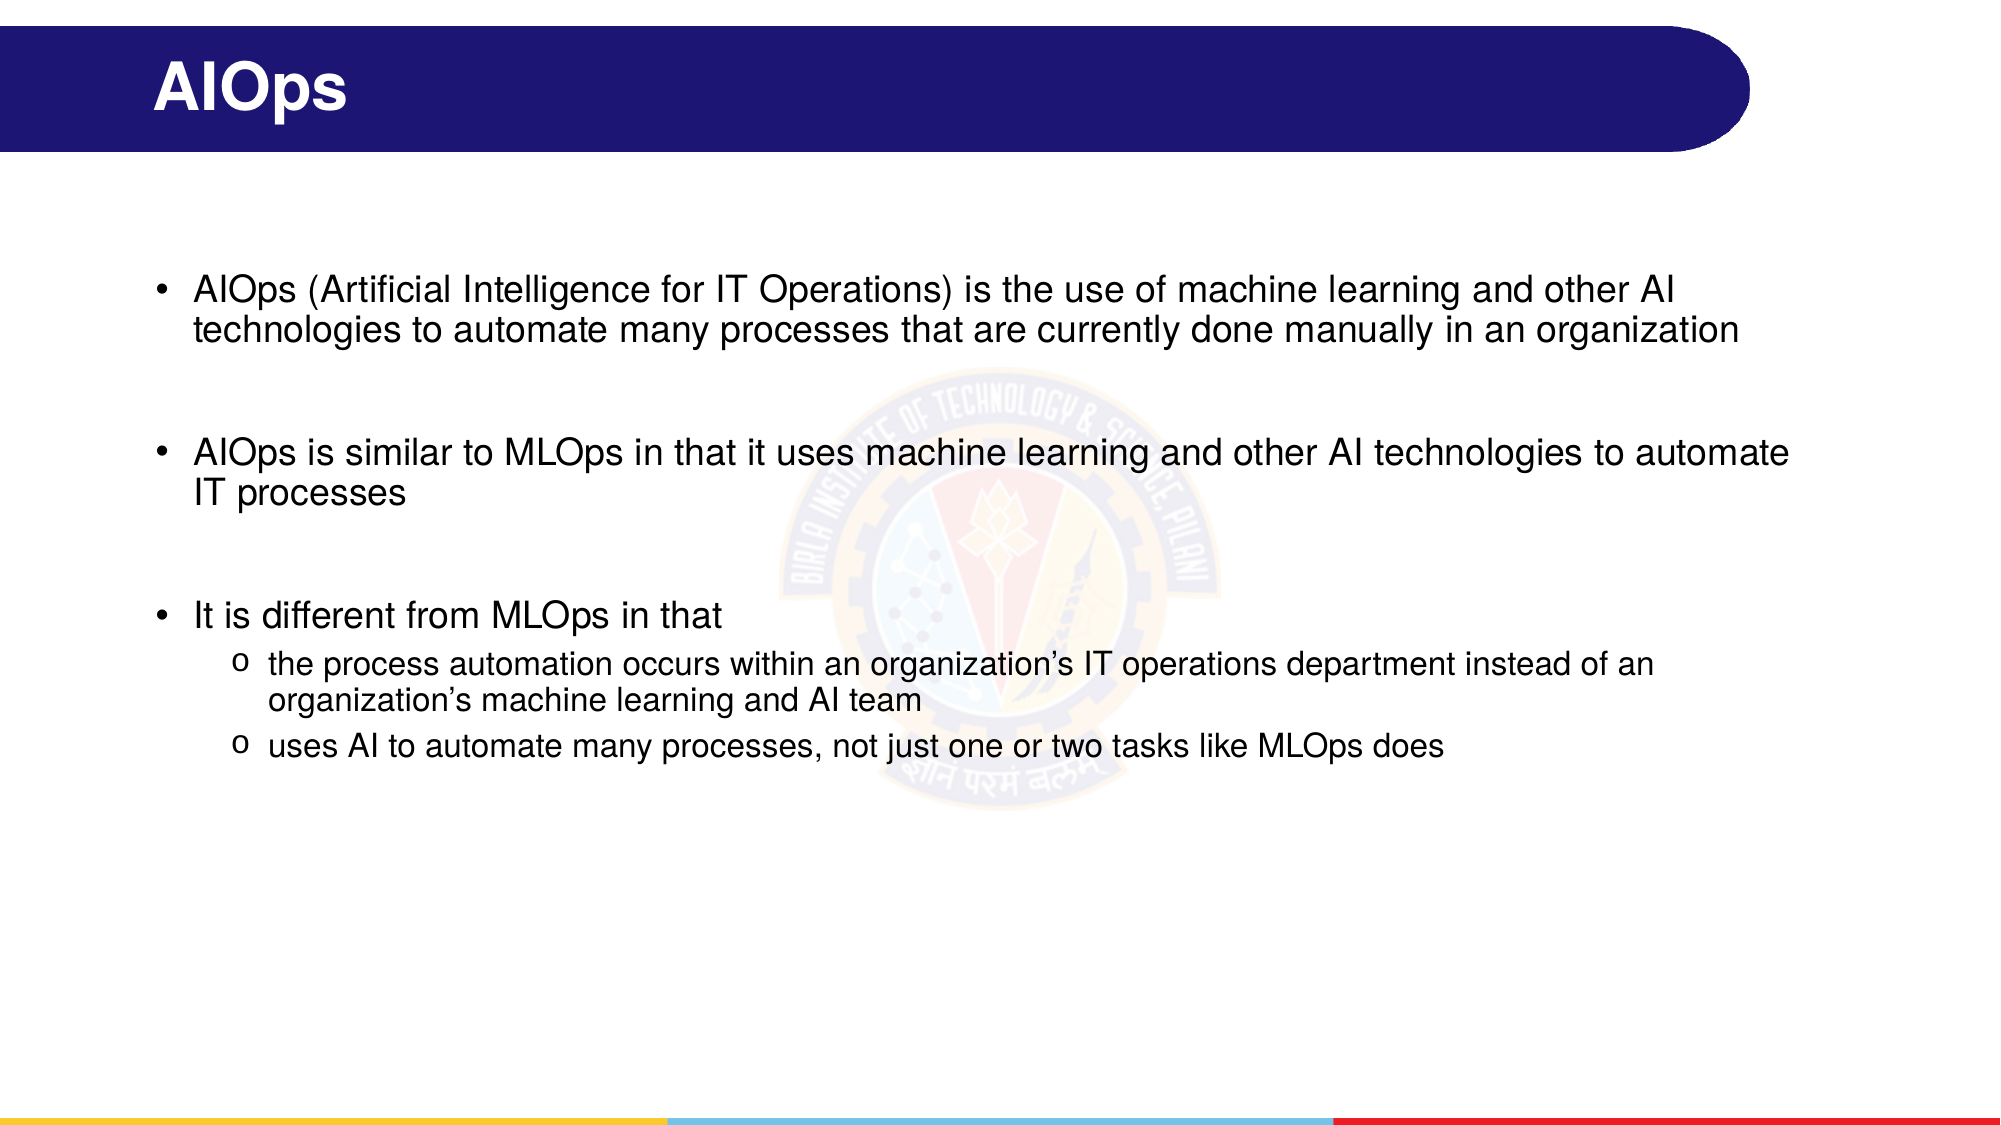

# AIOps

AIOps (Artificial Intelligence for IT Operations) is the use of machine learning and other AI technologies to automate many processes that are currently done manually in an organization

AIOps is similar to MLOps in that it uses machine learning and other AI technologies to automate IT processes

It is different from MLOps in that
the process automation occurs within an organization’s IT operations department instead of an organization’s machine learning and AI team
uses AI to automate many processes, not just one or two tasks like MLOps does